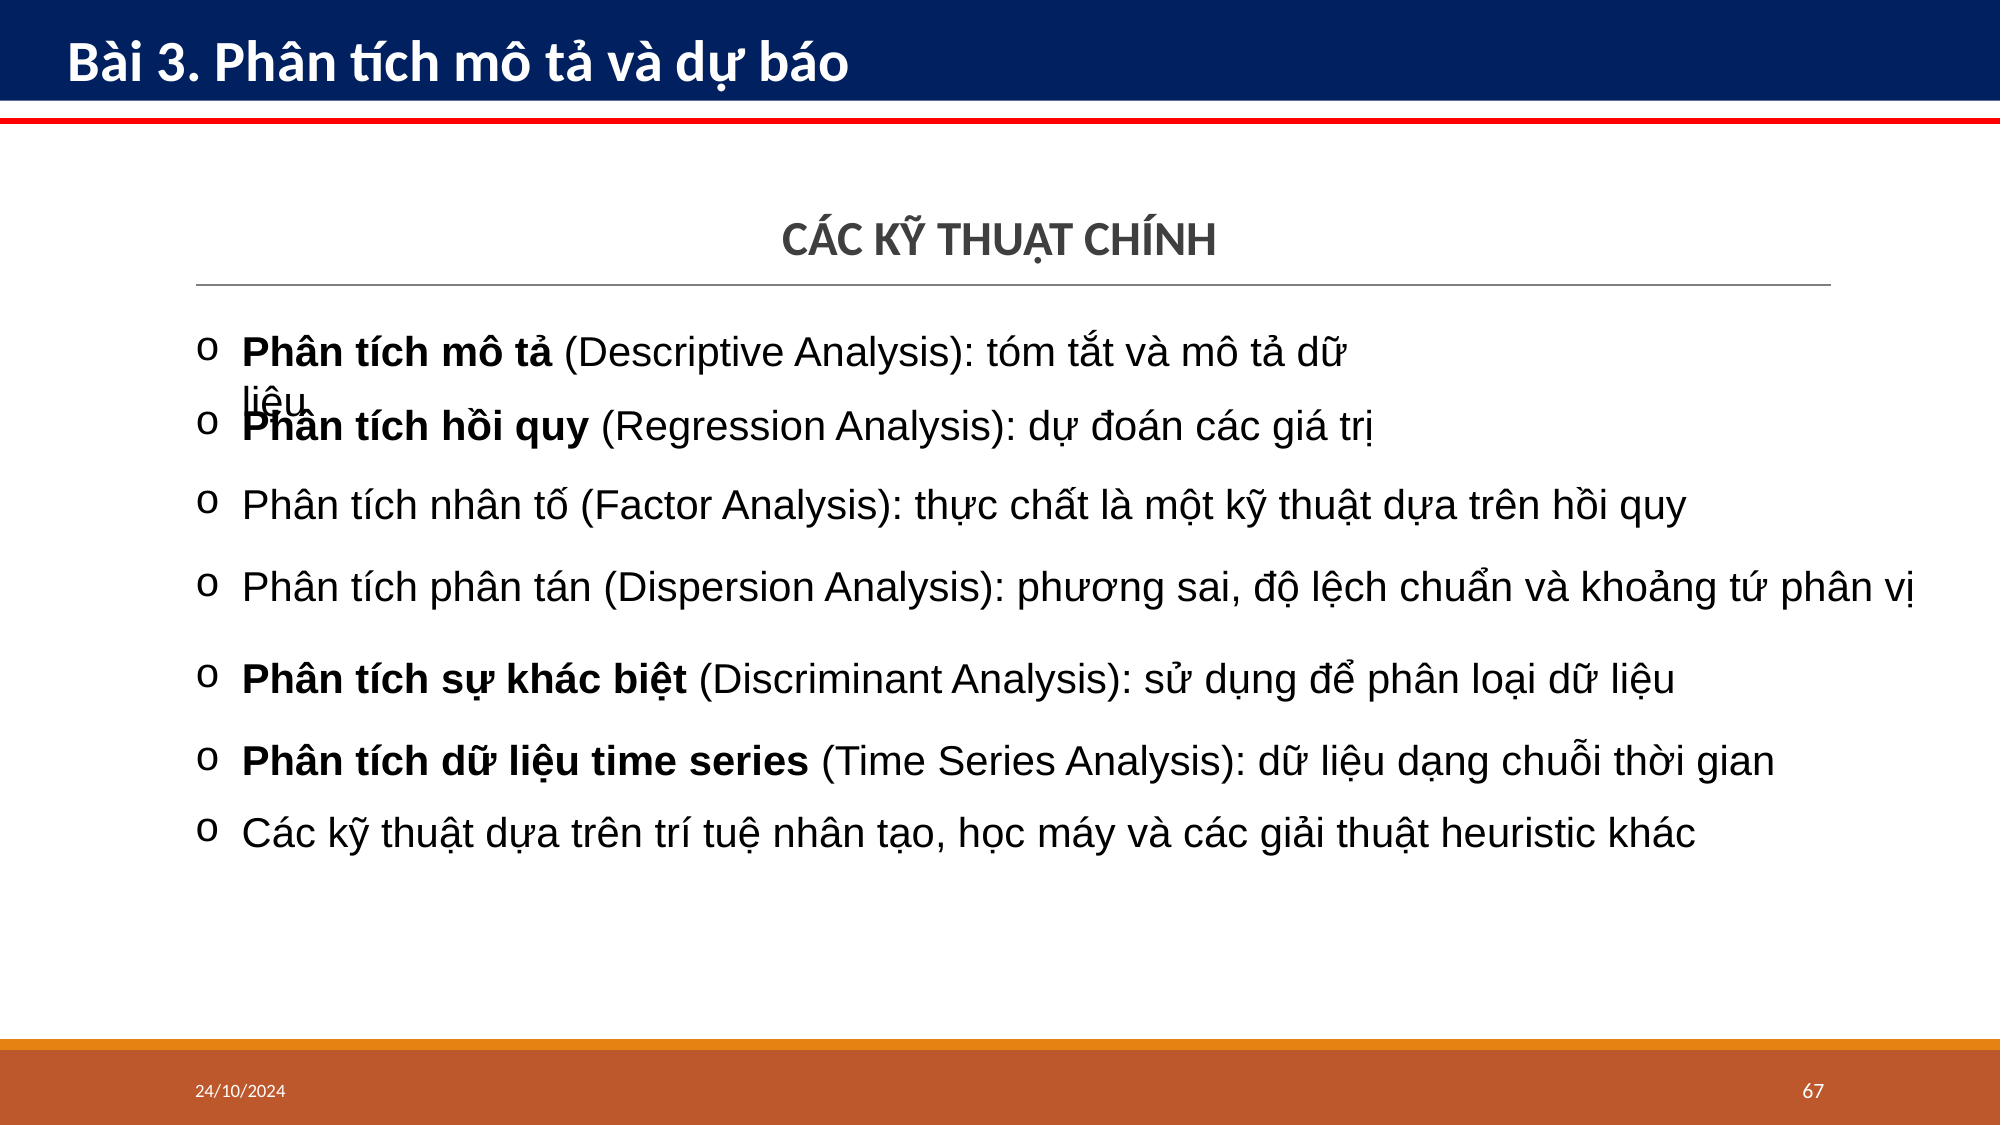

Bài 3. Phân tích mô tả và dự báo
CÁC KỸ THUẬT CHÍNH
Phân tích mô tả (Descriptive Analysis): tóm tắt và mô tả dữ liệu
Phân tích hồi quy (Regression Analysis): dự đoán các giá trị
Phân tích nhân tố (Factor Analysis): thực chất là một kỹ thuật dựa trên hồi quy
Phân tích phân tán (Dispersion Analysis): phương sai, độ lệch chuẩn và khoảng tứ phân vị
Phân tích sự khác biệt (Discriminant Analysis): sử dụng để phân loại dữ liệu
Phân tích dữ liệu time series (Time Series Analysis): dữ liệu dạng chuỗi thời gian
Các kỹ thuật dựa trên trí tuệ nhân tạo, học máy và các giải thuật heuristic khác
24/10/2024
67